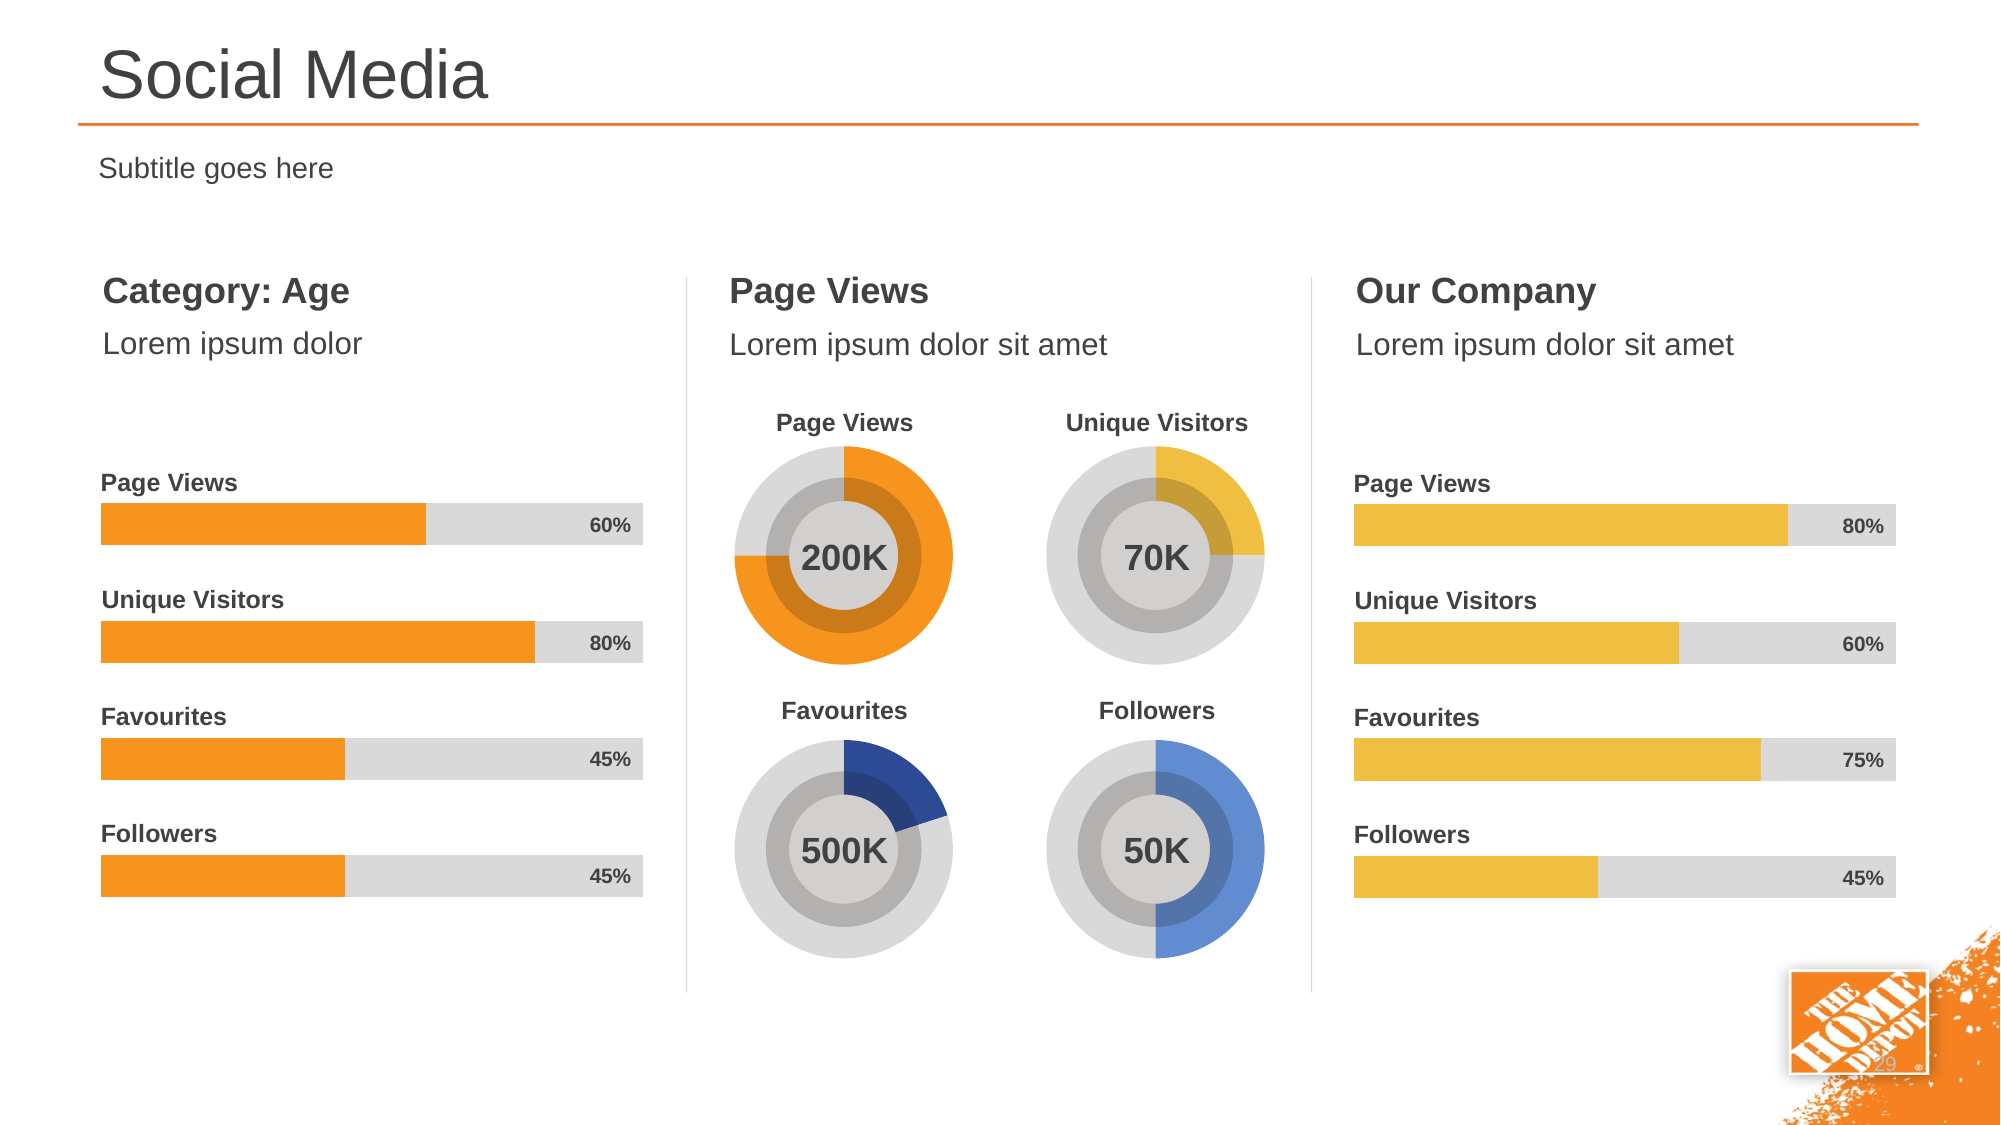

# Social Media
Subtitle goes here
Category: Age
Page Views
Our Company
Lorem ipsum dolor
Lorem ipsum dolor sit amet
Lorem ipsum dolor sit amet
Page Views
Unique Visitors

### Chart

| Category | Sales |
|---|---|
| 1st Qtr | 75.0 |
| 2nd Qtr | 25.0 |

### Chart

| Category | Sales |
|---|---|
| 1st Qtr | 25.0 |
| 2nd Qtr | 75.0 |
Page Views
Page Views

### Chart

| Category | Series 1 | Series 2 |
|---|---|---|
| Category 1 | 60.0 | 40.0 |
60%

### Chart

| Category | Series 1 | Series 2 |
|---|---|---|
| Category 1 | 80.0 | 20.0 |
80%
200K
70K
Unique Visitors
Unique Visitors

### Chart

| Category | Series 1 | Series 2 |
|---|---|---|
| Category 1 | 80.0 | 20.0 |
80%

### Chart

| Category | Series 1 | Series 2 |
|---|---|---|
| Category 1 | 60.0 | 40.0 |
60%
Favourites
Followers
Favourites
Favourites

### Chart

| Category | Sales |
|---|---|
| 1st Qtr | 20.0 |
| 2nd Qtr | 80.0 |

### Chart

| Category | Sales |
|---|---|
| 1st Qtr | 50.0 |
| 2nd Qtr | 50.0 |

### Chart

| Category | Series 1 | Series 2 |
|---|---|---|
| Category 1 | 45.0 | 55.0 |
45%

### Chart

| Category | Series 1 | Series 2 |
|---|---|---|
| Category 1 | 75.0 | 25.0 |
75%
Followers
Followers
500K
50K

### Chart

| Category | Series 1 | Series 2 |
|---|---|---|
| Category 1 | 45.0 | 55.0 |
45%

### Chart

| Category | Series 1 | Series 2 |
|---|---|---|
| Category 1 | 45.0 | 55.0 |
45%
29